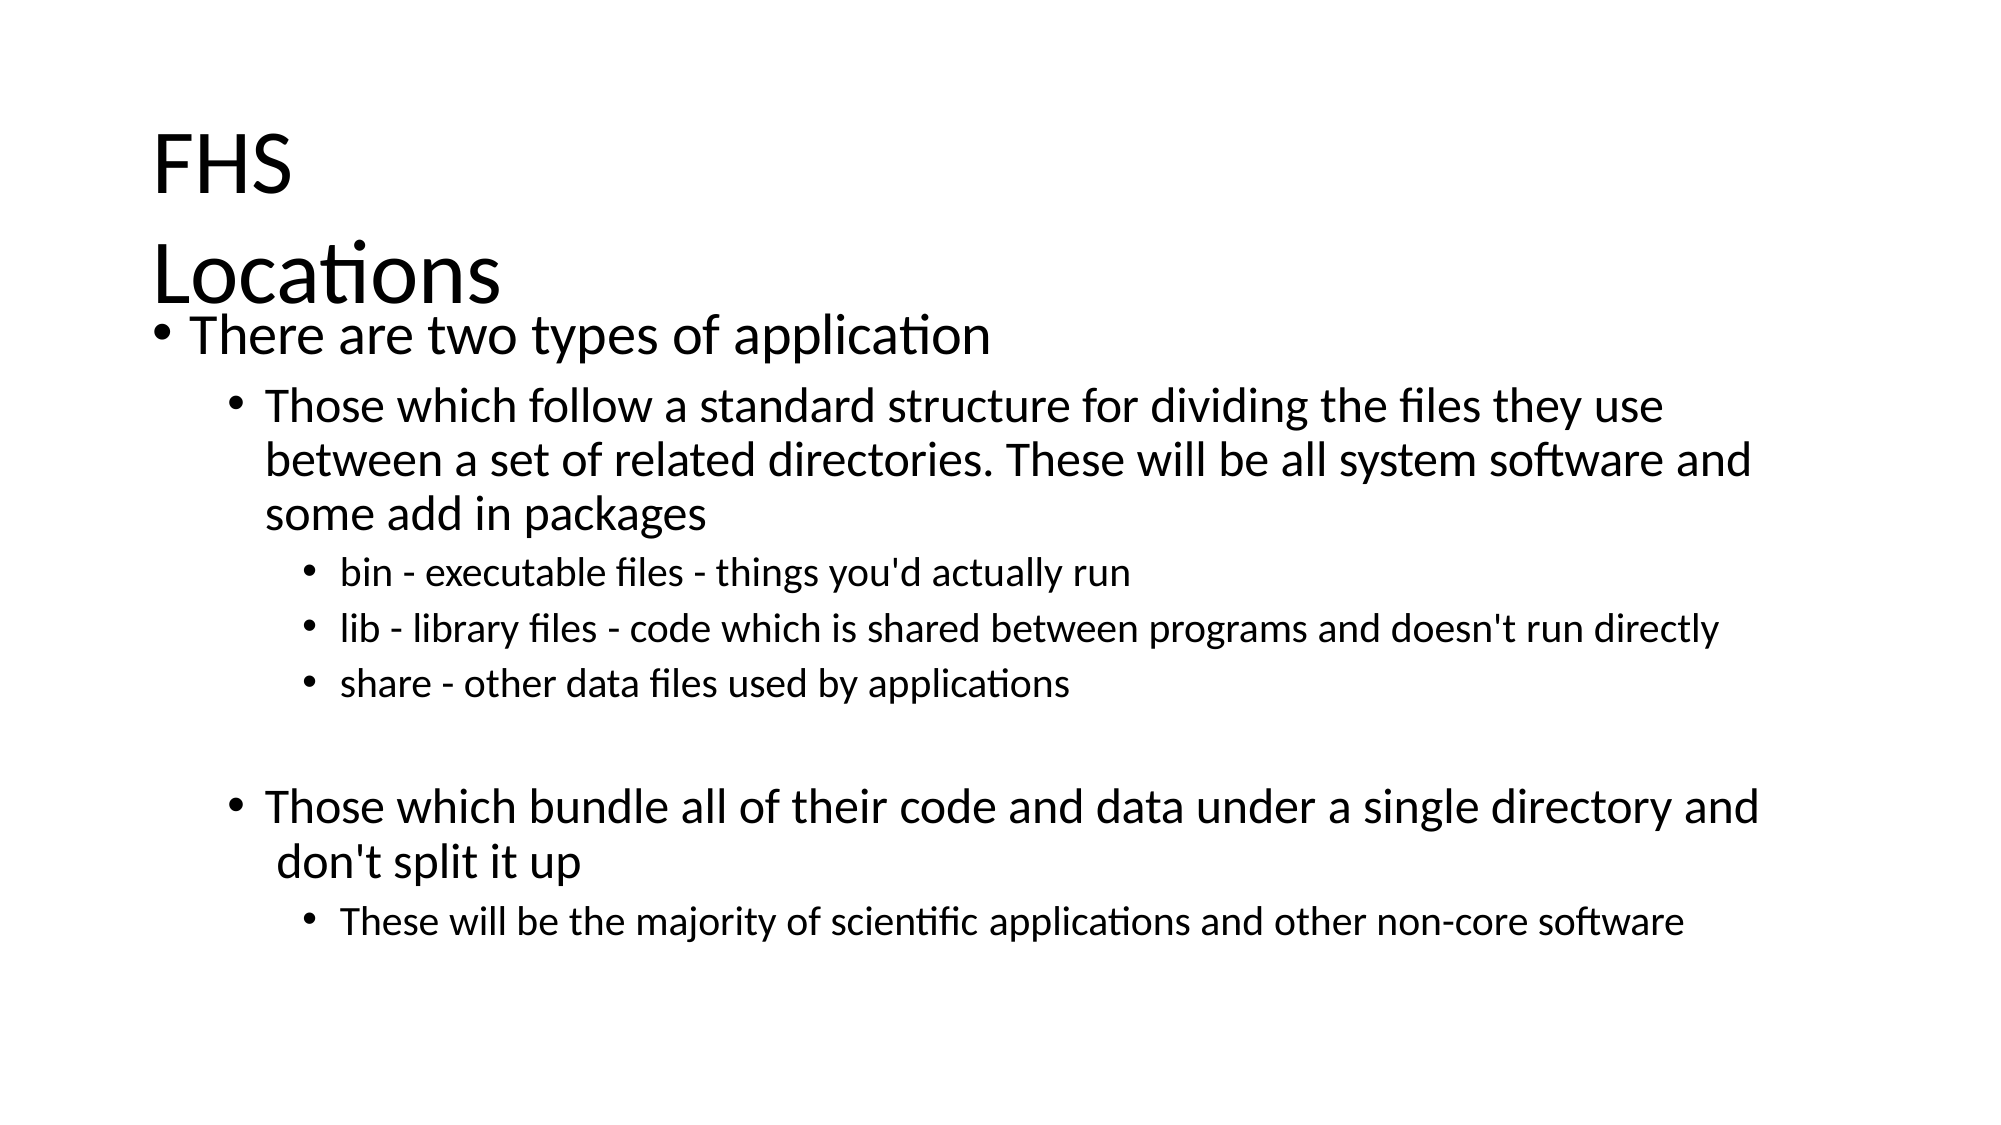

# FHS Locations
There are two types of application
Those which follow a standard structure for dividing the files they use  between a set of related directories. These will be all system software and  some add in packages
bin - executable files - things you'd actually run
lib - library files - code which is shared between programs and doesn't run directly
share - other data files used by applications

Those which bundle all of their code and data under a single directory and  don't split it up
These will be the majority of scientific applications and other non-core software